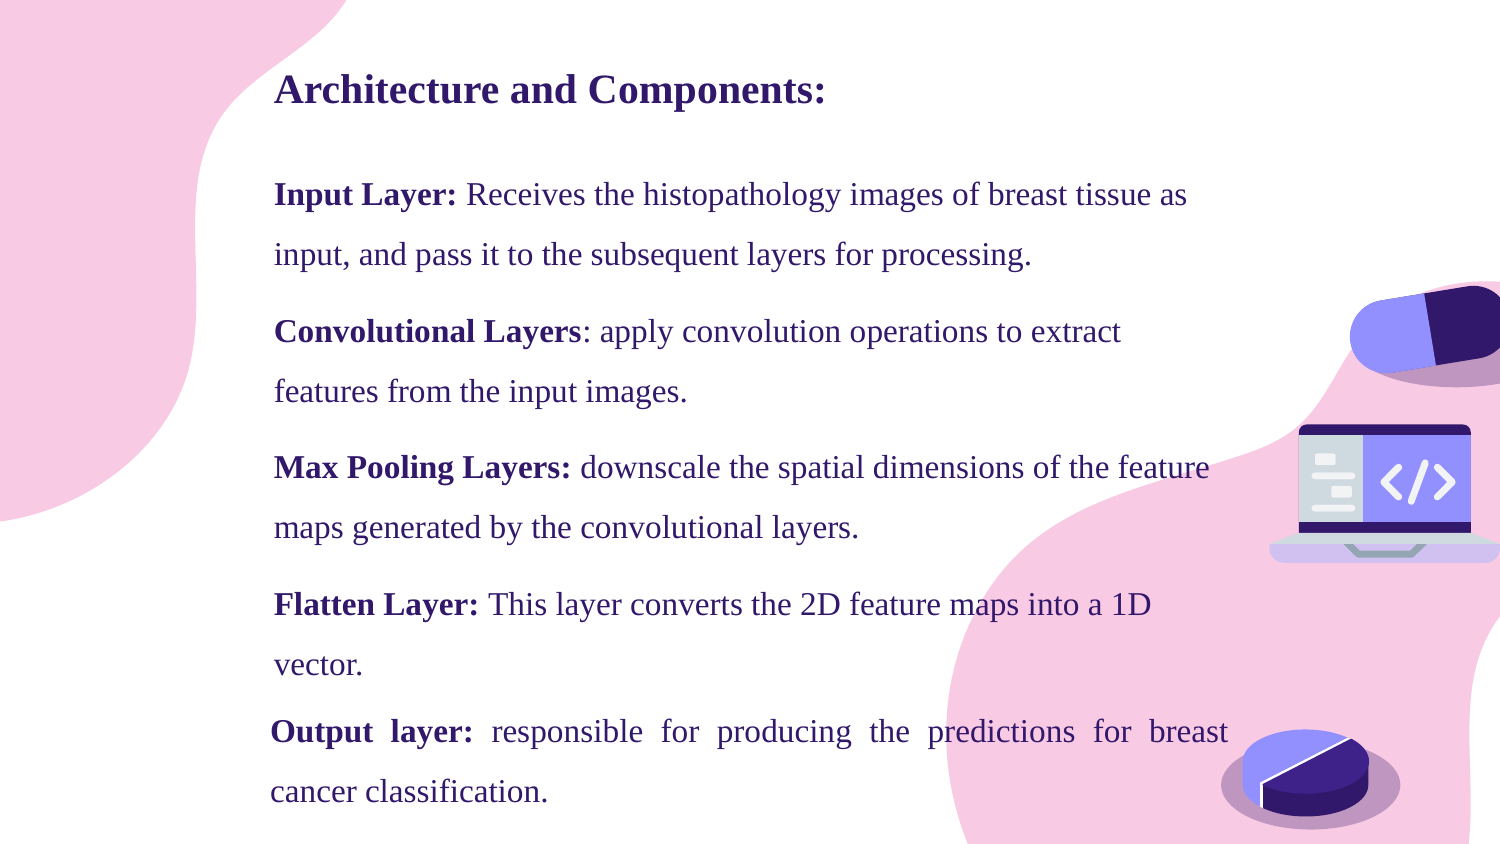

Architecture and Components:

Input Layer: Receives the histopathology images of breast tissue as input, and pass it to the subsequent layers for processing.
Convolutional Layers: apply convolution operations to extract features from the input images.
Max Pooling Layers: downscale the spatial dimensions of the feature maps generated by the convolutional layers.
Flatten Layer: This layer converts the 2D feature maps into a 1D vector.

Output layer: responsible for producing the predictions for breast cancer classification.